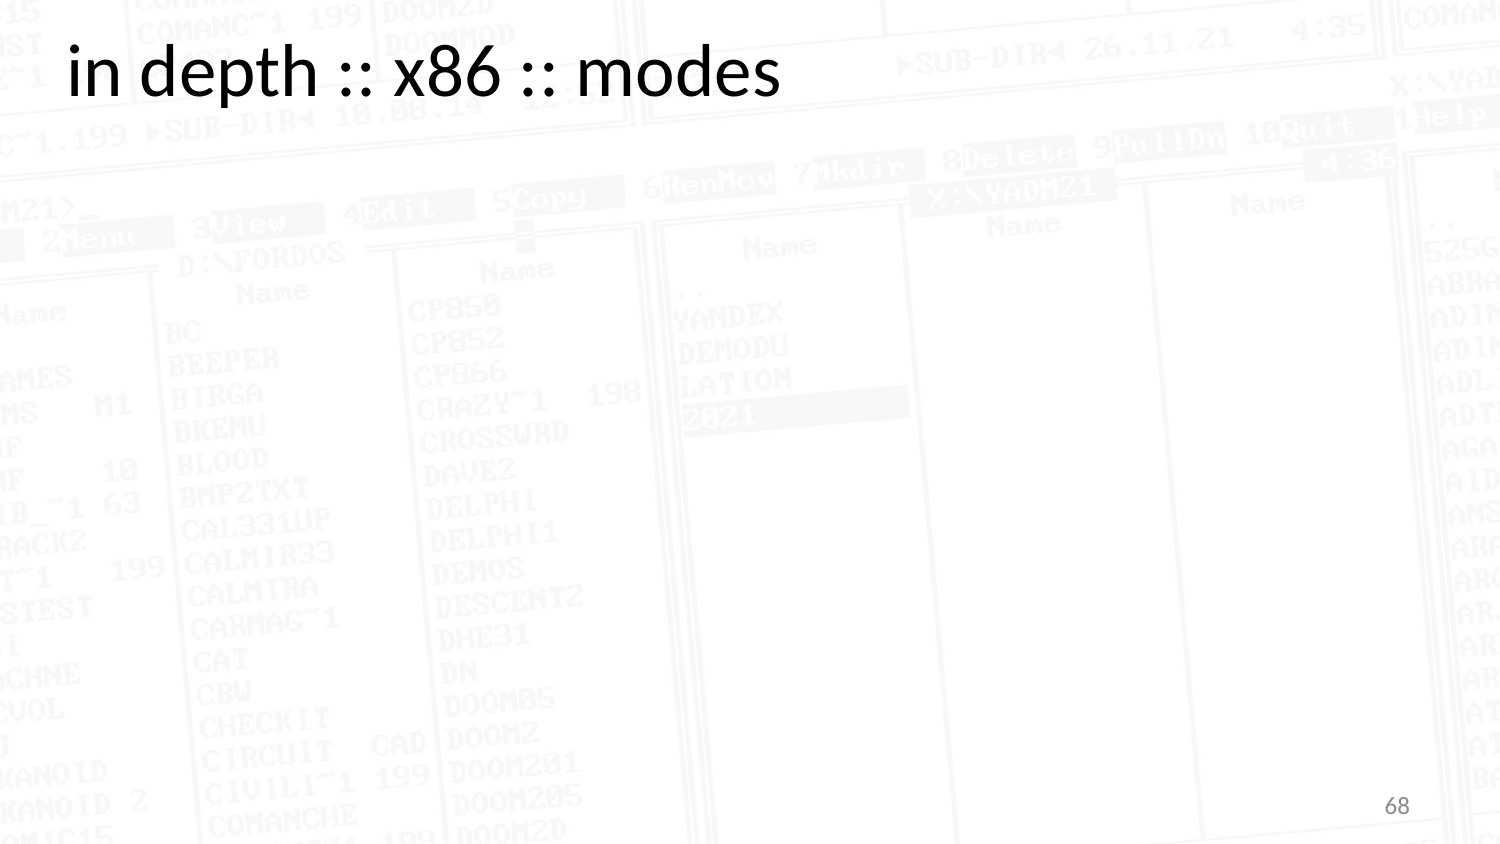

in depth :: x86 :: modes

68